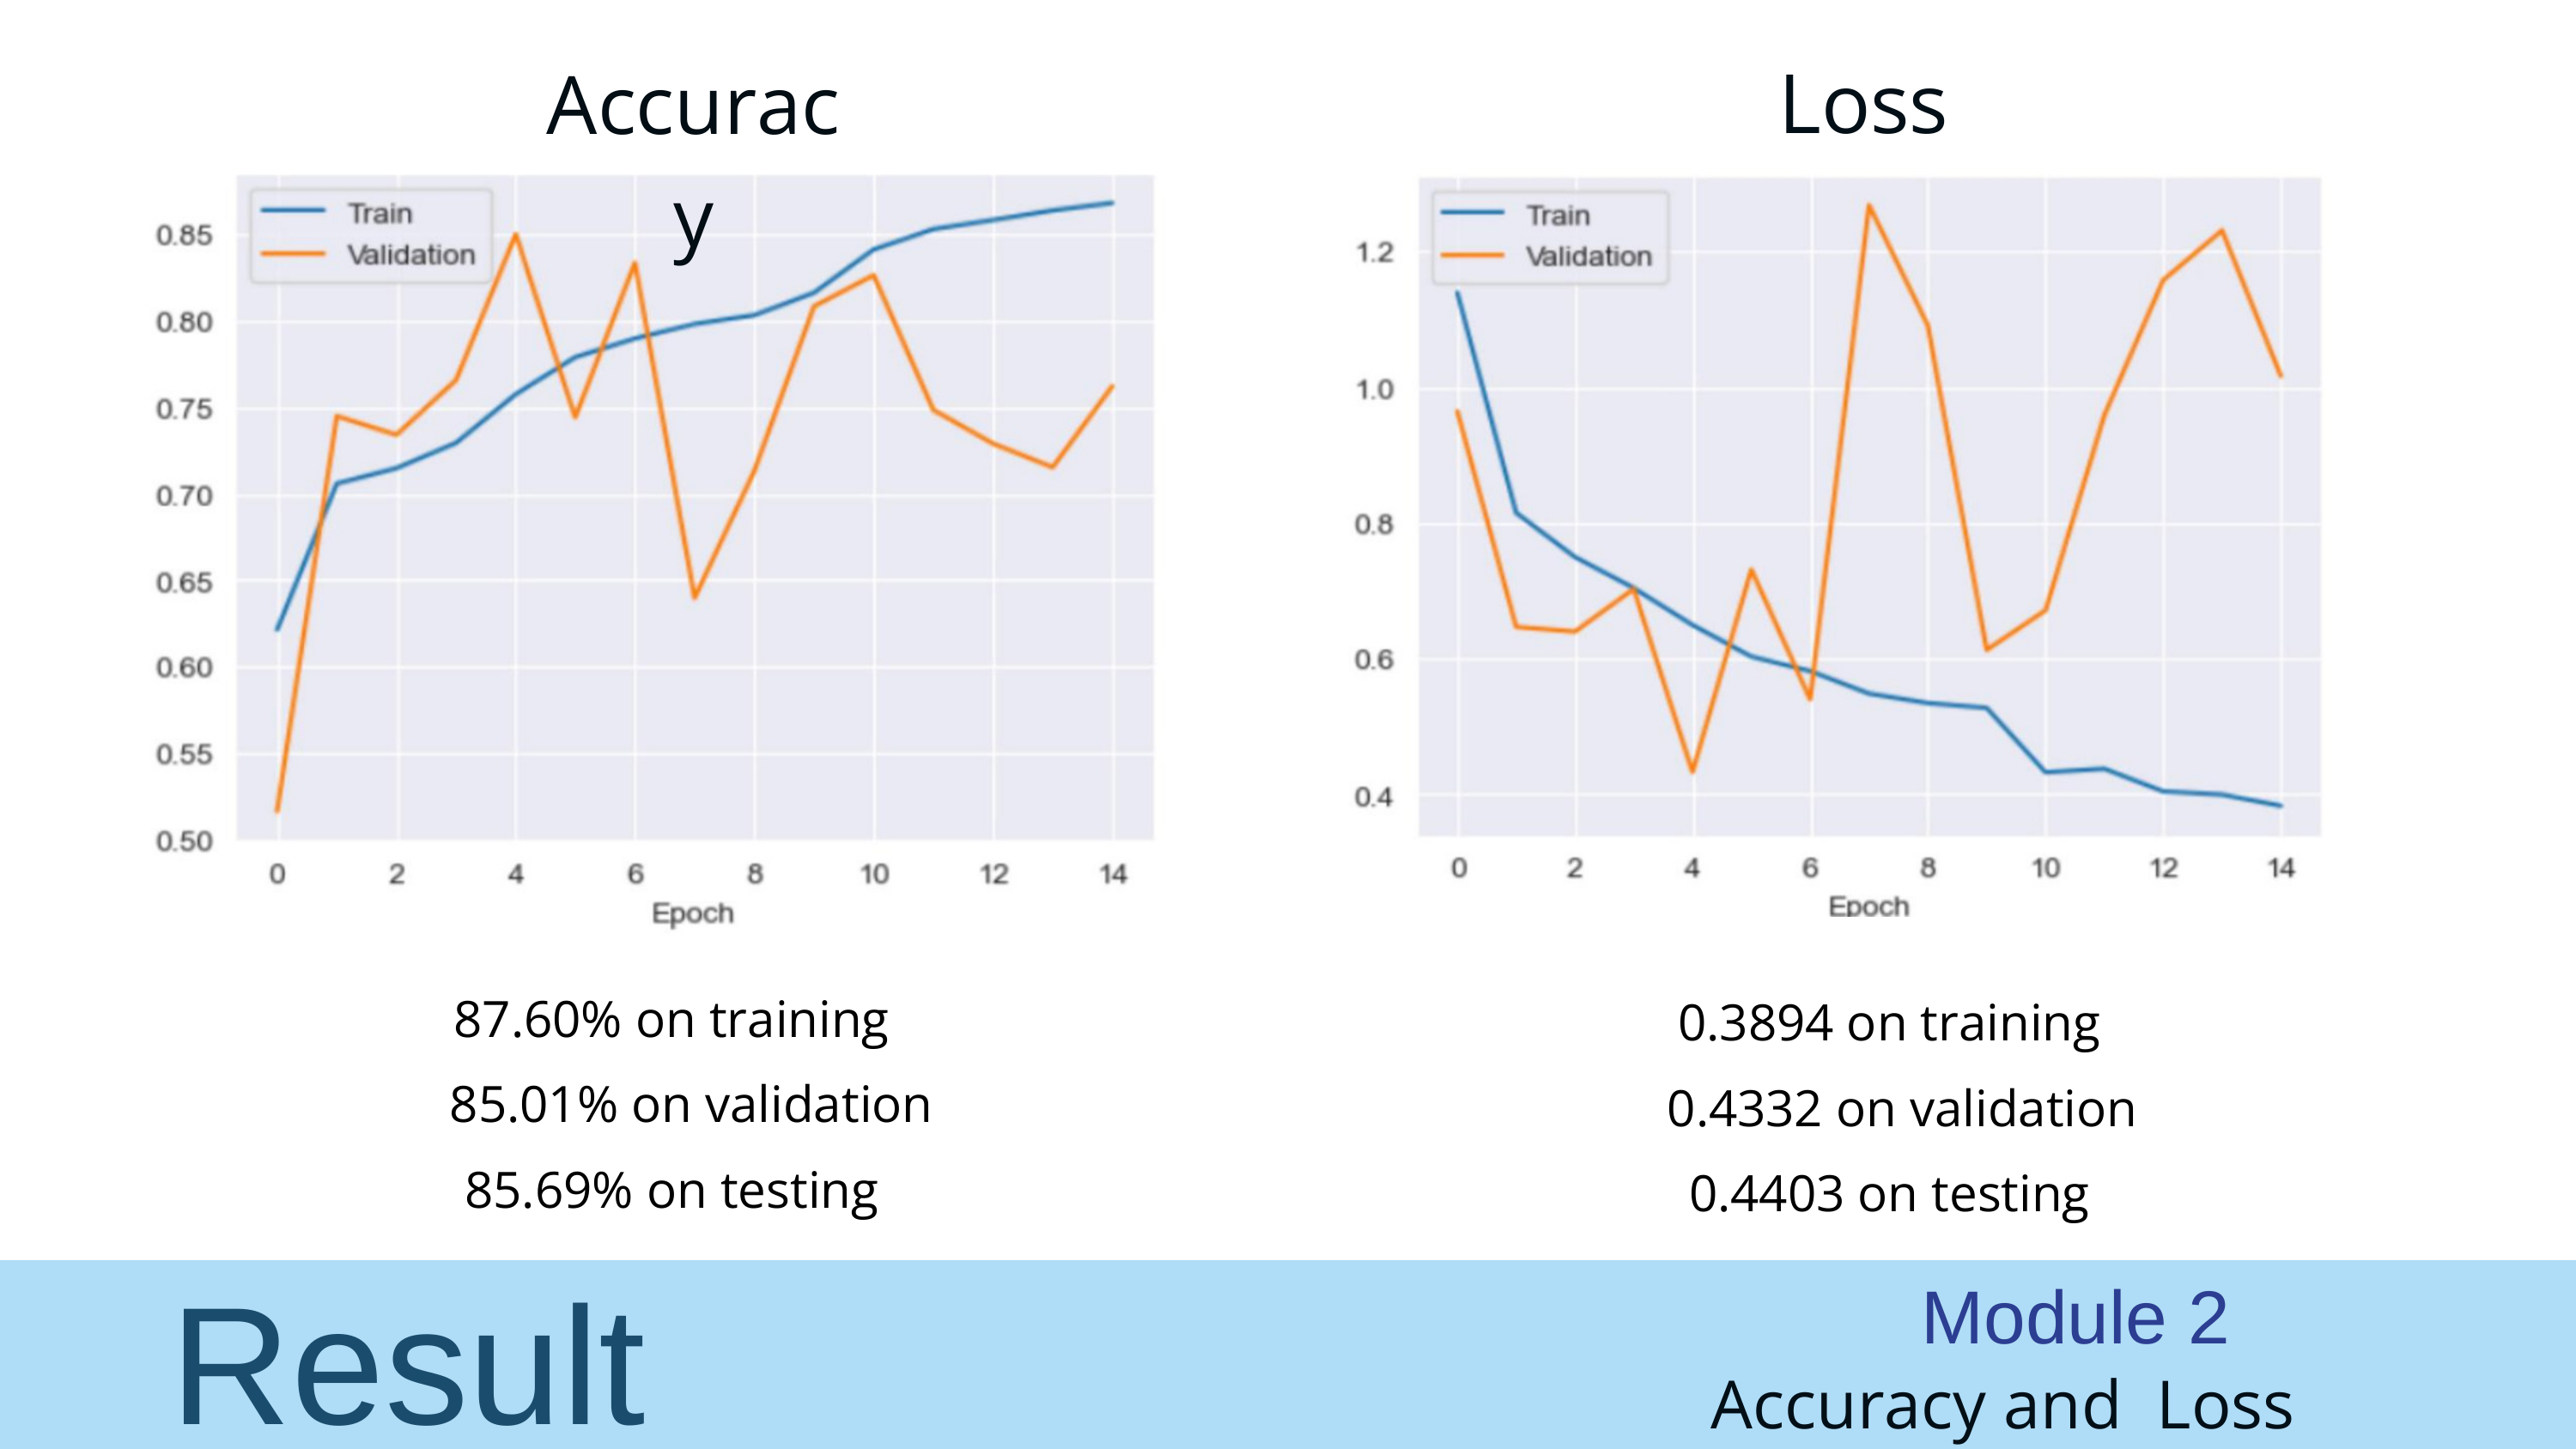

Loss
Accuracy

87.60% on training
   85.01% on validation
85.69% on testing
0.3894 on training
  0.4332 on validation
0.4403 on testing
Result
Module 2

Accuracy and  Loss